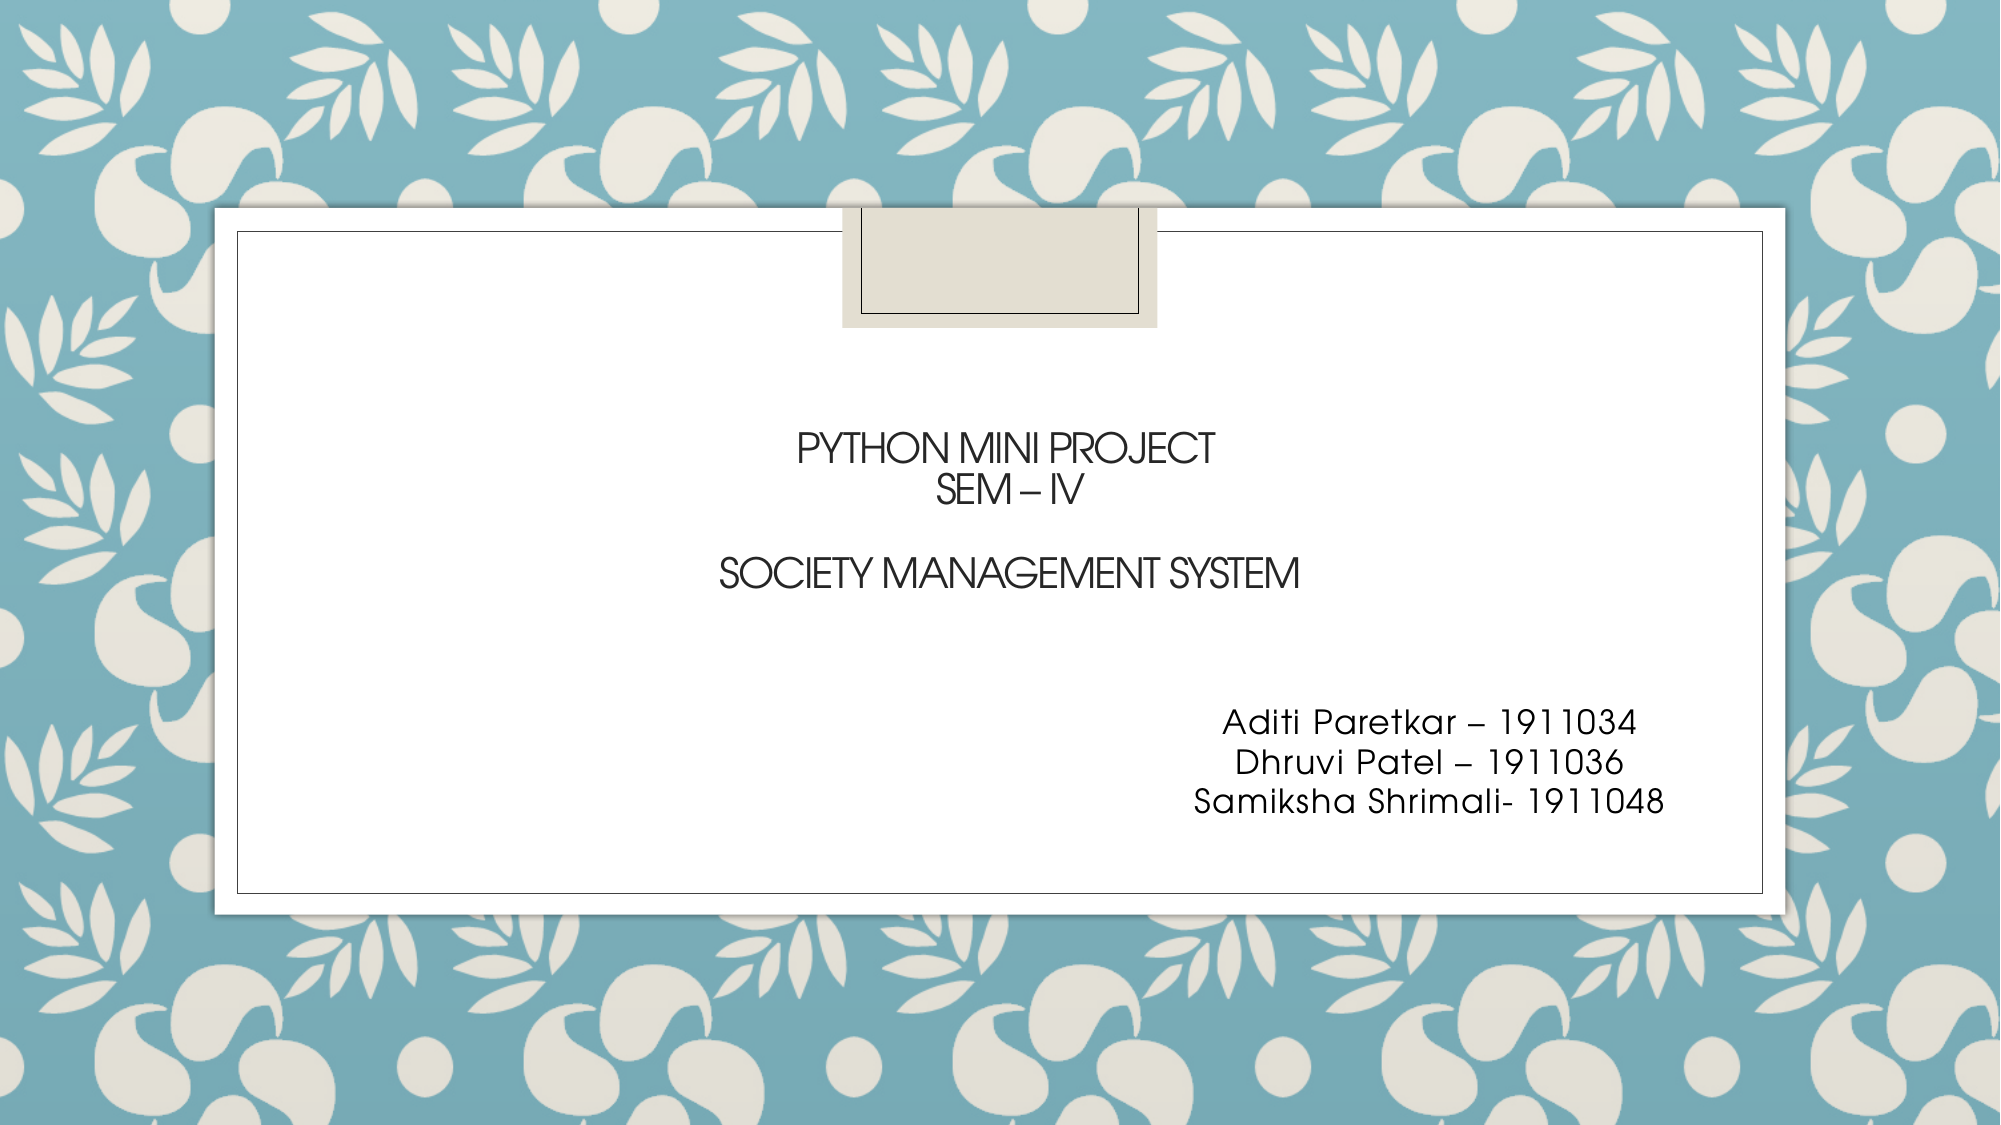

# Python MINI PROJECT SEM – IV Society Management system
Aditi Paretkar – 1911034
Dhruvi Patel – 1911036
Samiksha Shrimali- 1911048